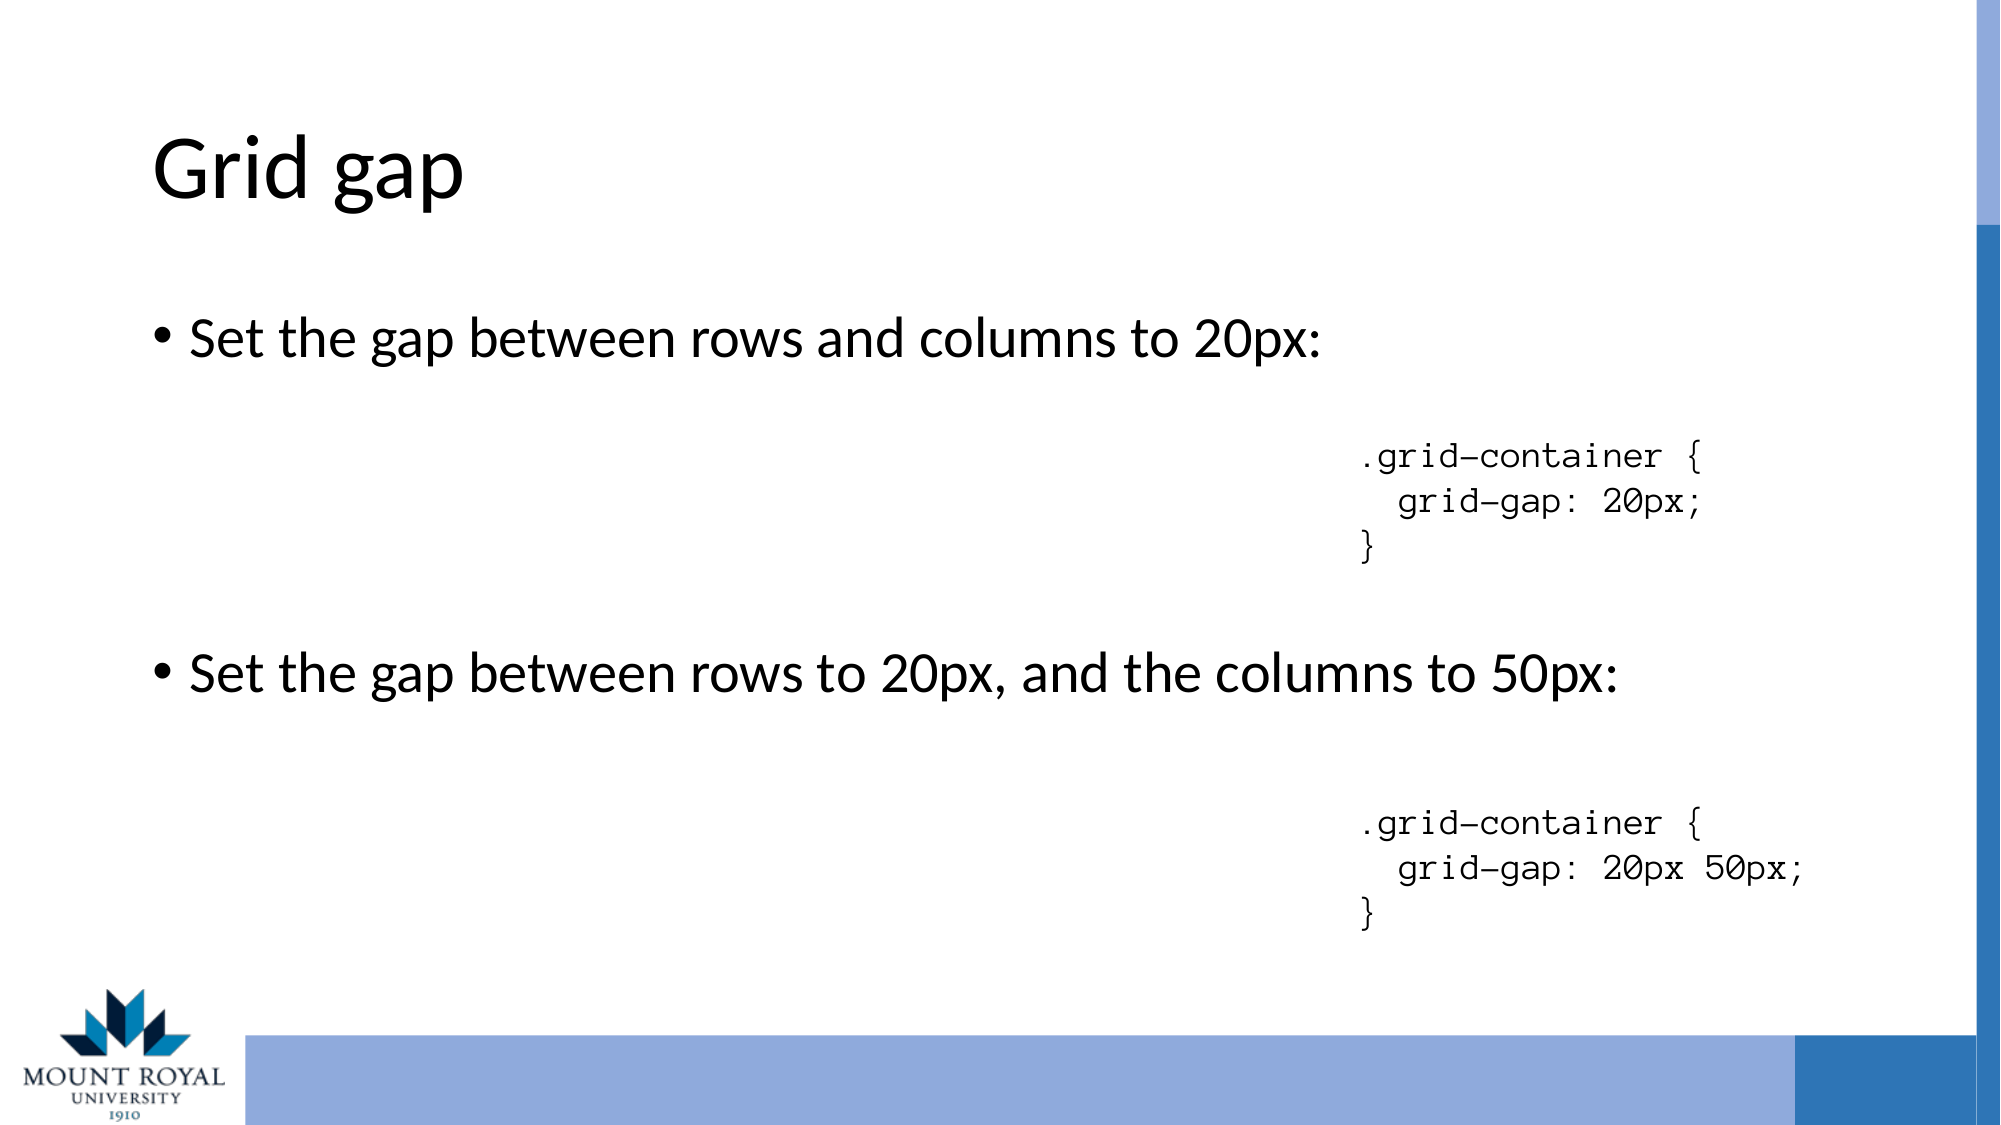

# Grid gap
Set the gap between rows and columns to 20px:

Set the gap between rows to 20px, and the columns to 50px:
.grid-container {
  grid-gap: 20px;
}
.grid-container {
  grid-gap: 20px 50px;
}